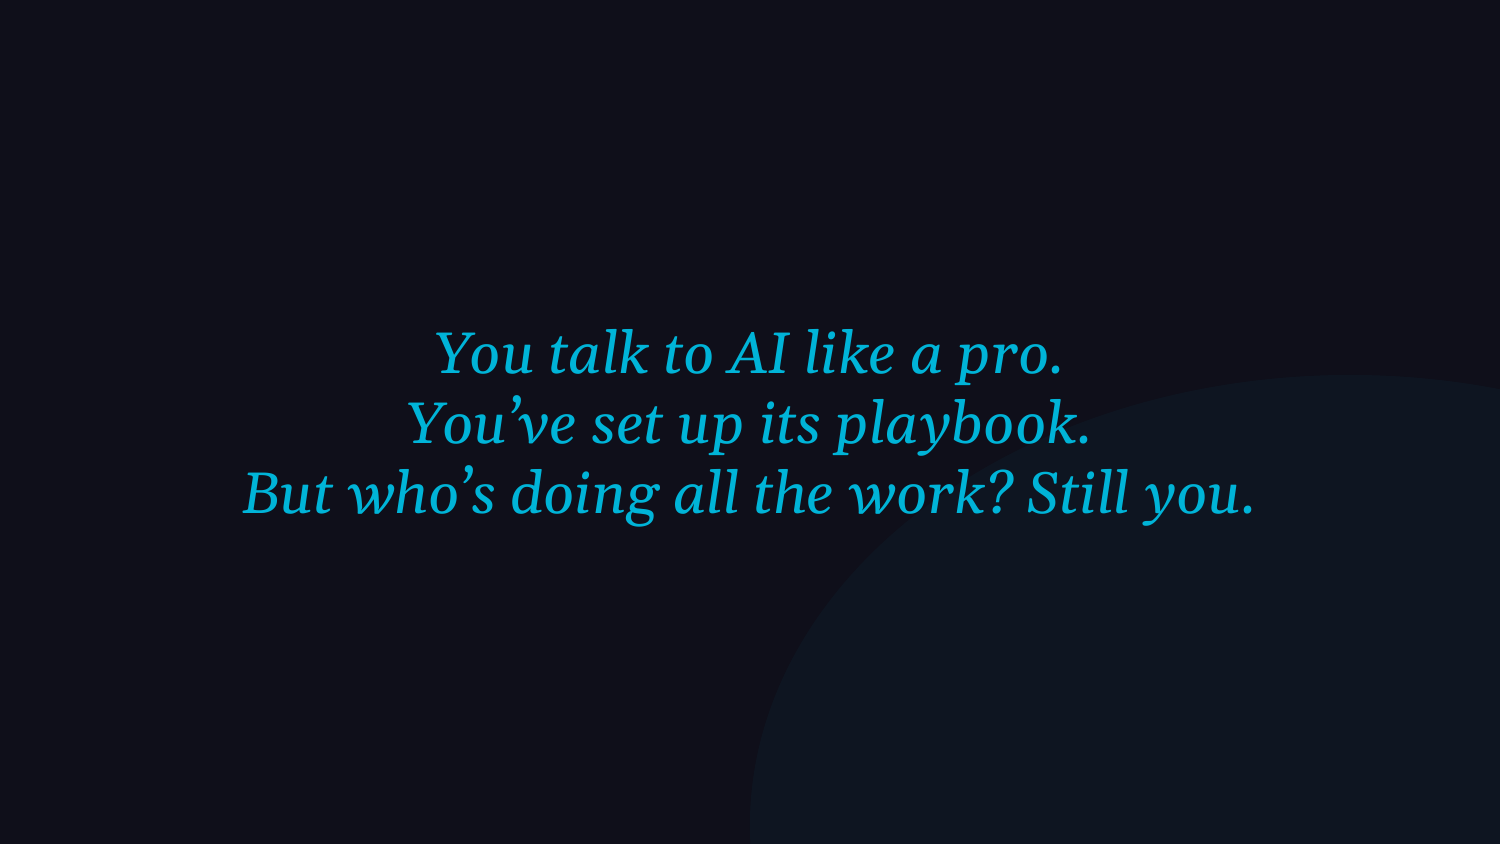

You talk to AI like a pro.
You’ve set up its playbook.
But who’s doing all the work? Still you.